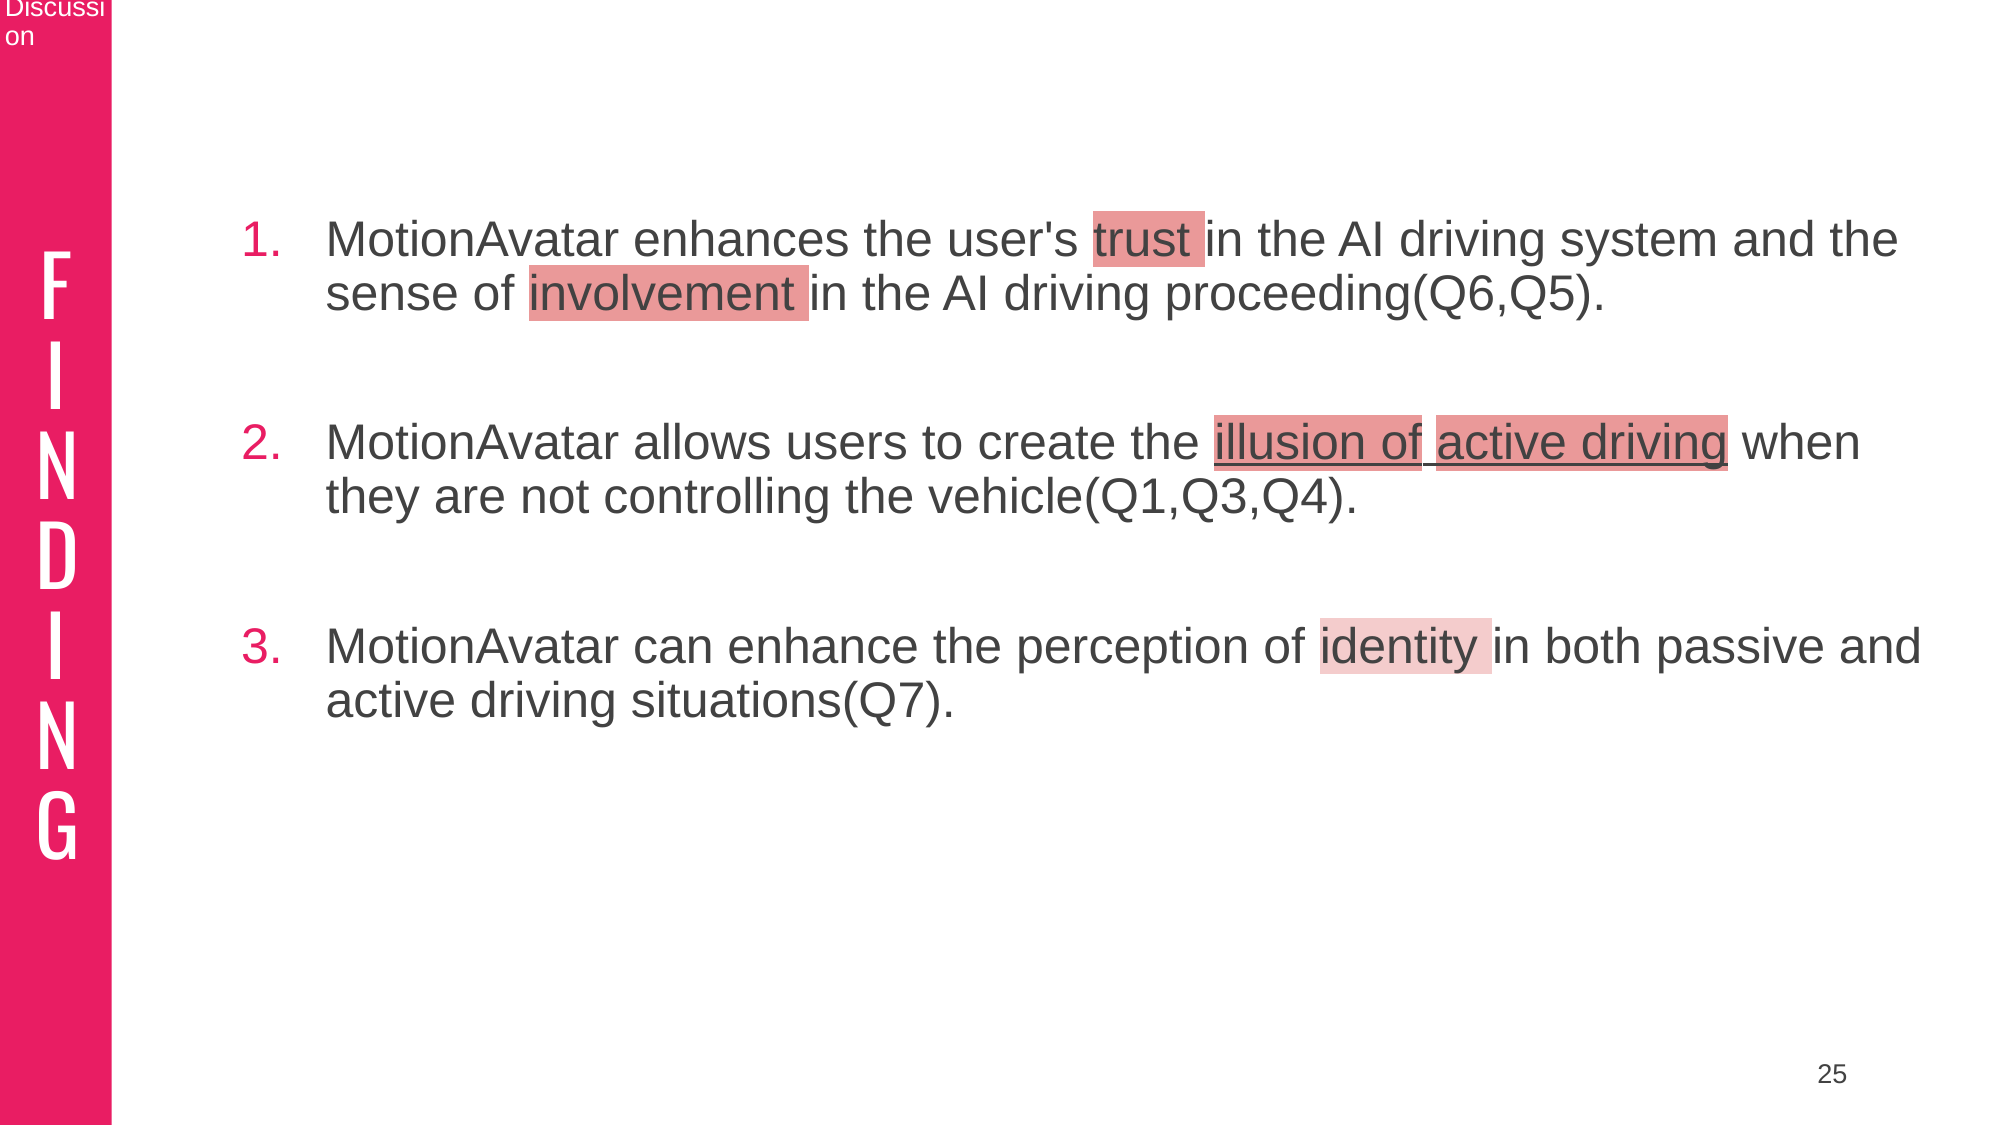

Discussion
MotionAvatar enhances the user's trust in the AI driving system and the sense of involvement in the AI driving proceeding(Q6,Q5).

MotionAvatar allows users to create the illusion of active driving when they are not controlling the vehicle(Q1,Q3,Q4).

MotionAvatar can enhance the perception of identity in both passive and active driving situations(Q7).
# FINDING
25